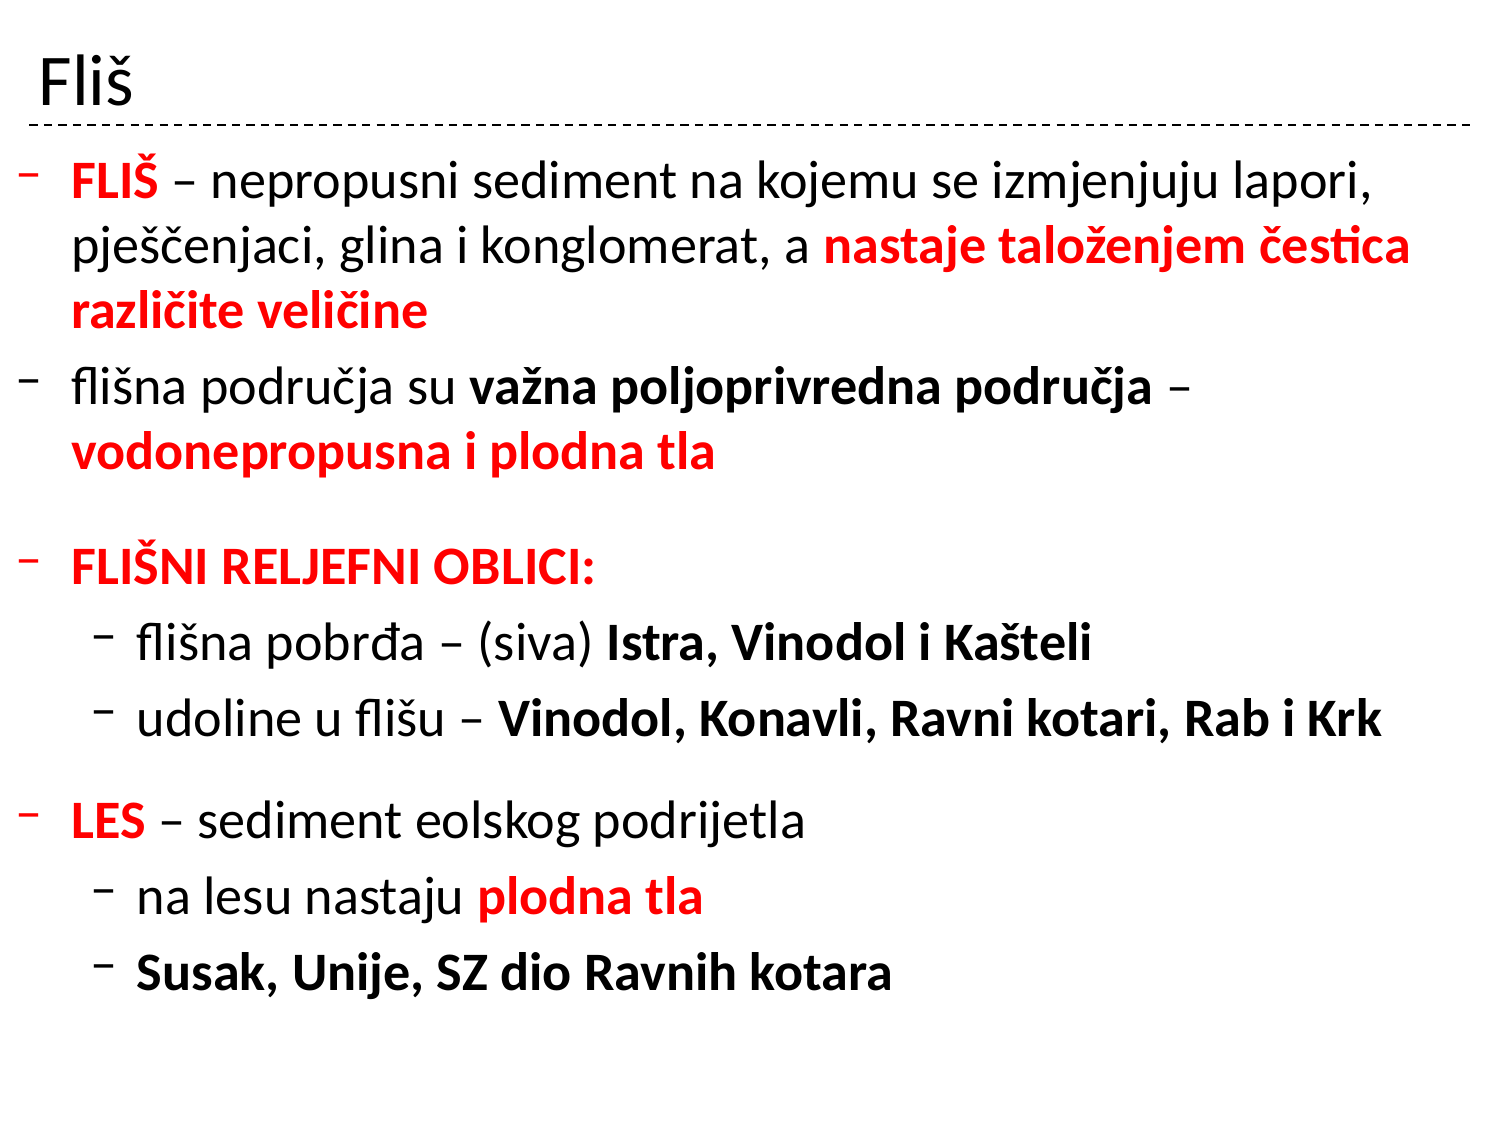

# Fliš
FLIŠ – nepropusni sediment na kojemu se izmjenjuju lapori, pješčenjaci, glina i konglomerat, a nastaje taloženjem čestica različite veličine
flišna područja su važna poljoprivredna područja – vodonepropusna i plodna tla
FLIŠNI RELJEFNI OBLICI:
flišna pobrđa – (siva) Istra, Vinodol i Kašteli
udoline u flišu – Vinodol, Konavli, Ravni kotari, Rab i Krk
LES – sediment eolskog podrijetla
na lesu nastaju plodna tla
Susak, Unije, SZ dio Ravnih kotara